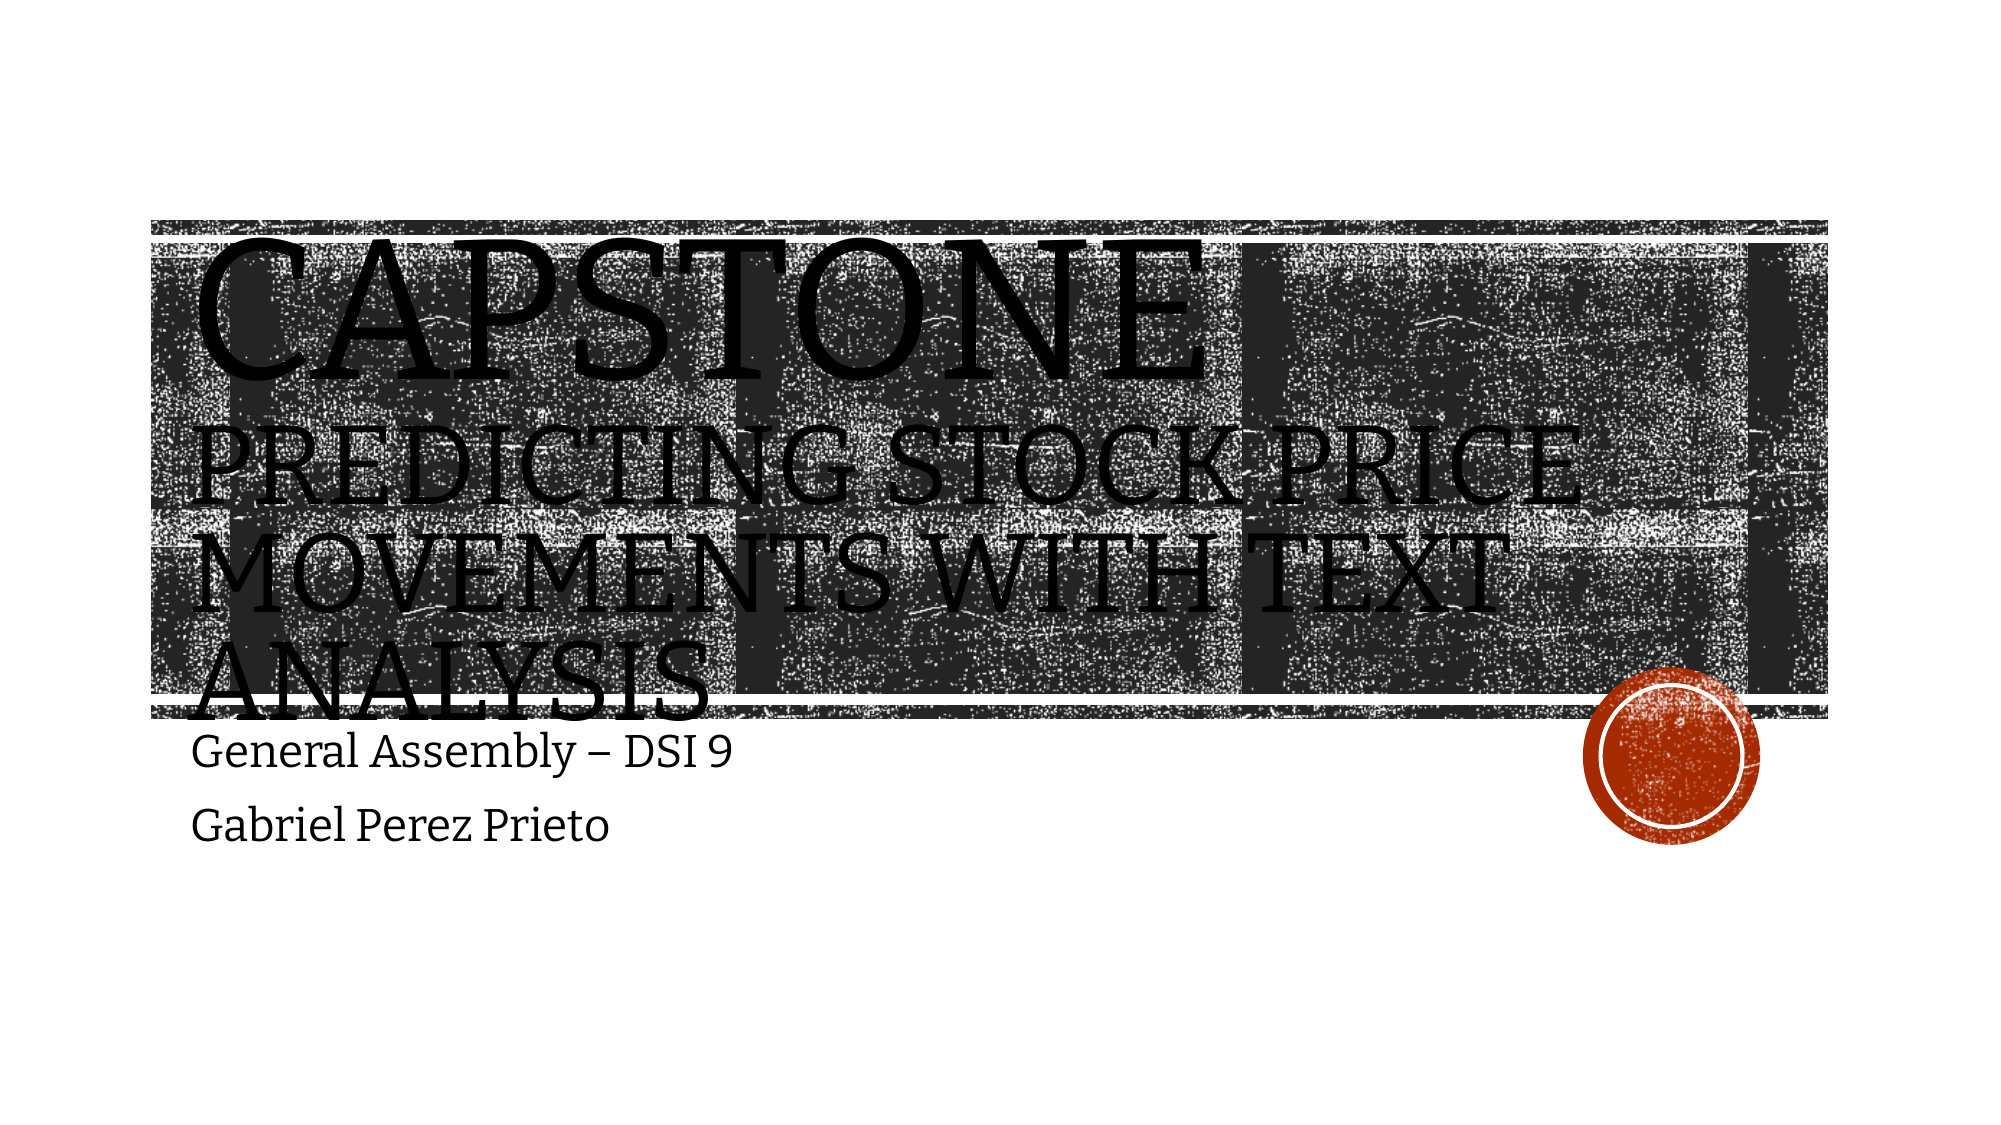

# Capstone Predicting stock price movements with text analysis
General Assembly – DSI 9
Gabriel Perez Prieto